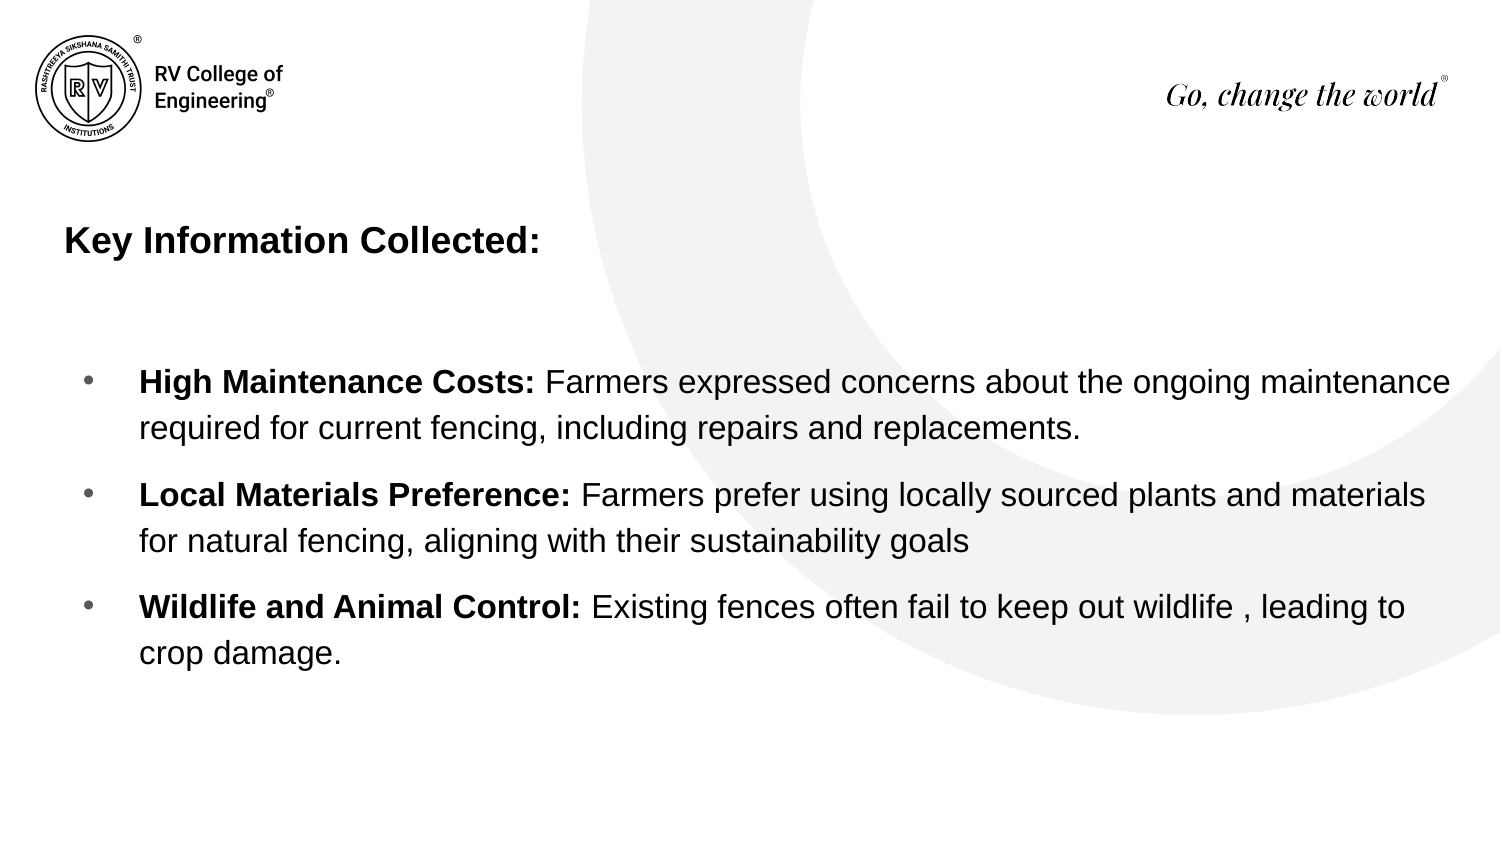

Key Information Collected:

High Maintenance Costs: Farmers expressed concerns about the ongoing maintenance required for current fencing, including repairs and replacements.
Local Materials Preference: Farmers prefer using locally sourced plants and materials for natural fencing, aligning with their sustainability goals
Wildlife and Animal Control: Existing fences often fail to keep out wildlife , leading to crop damage.